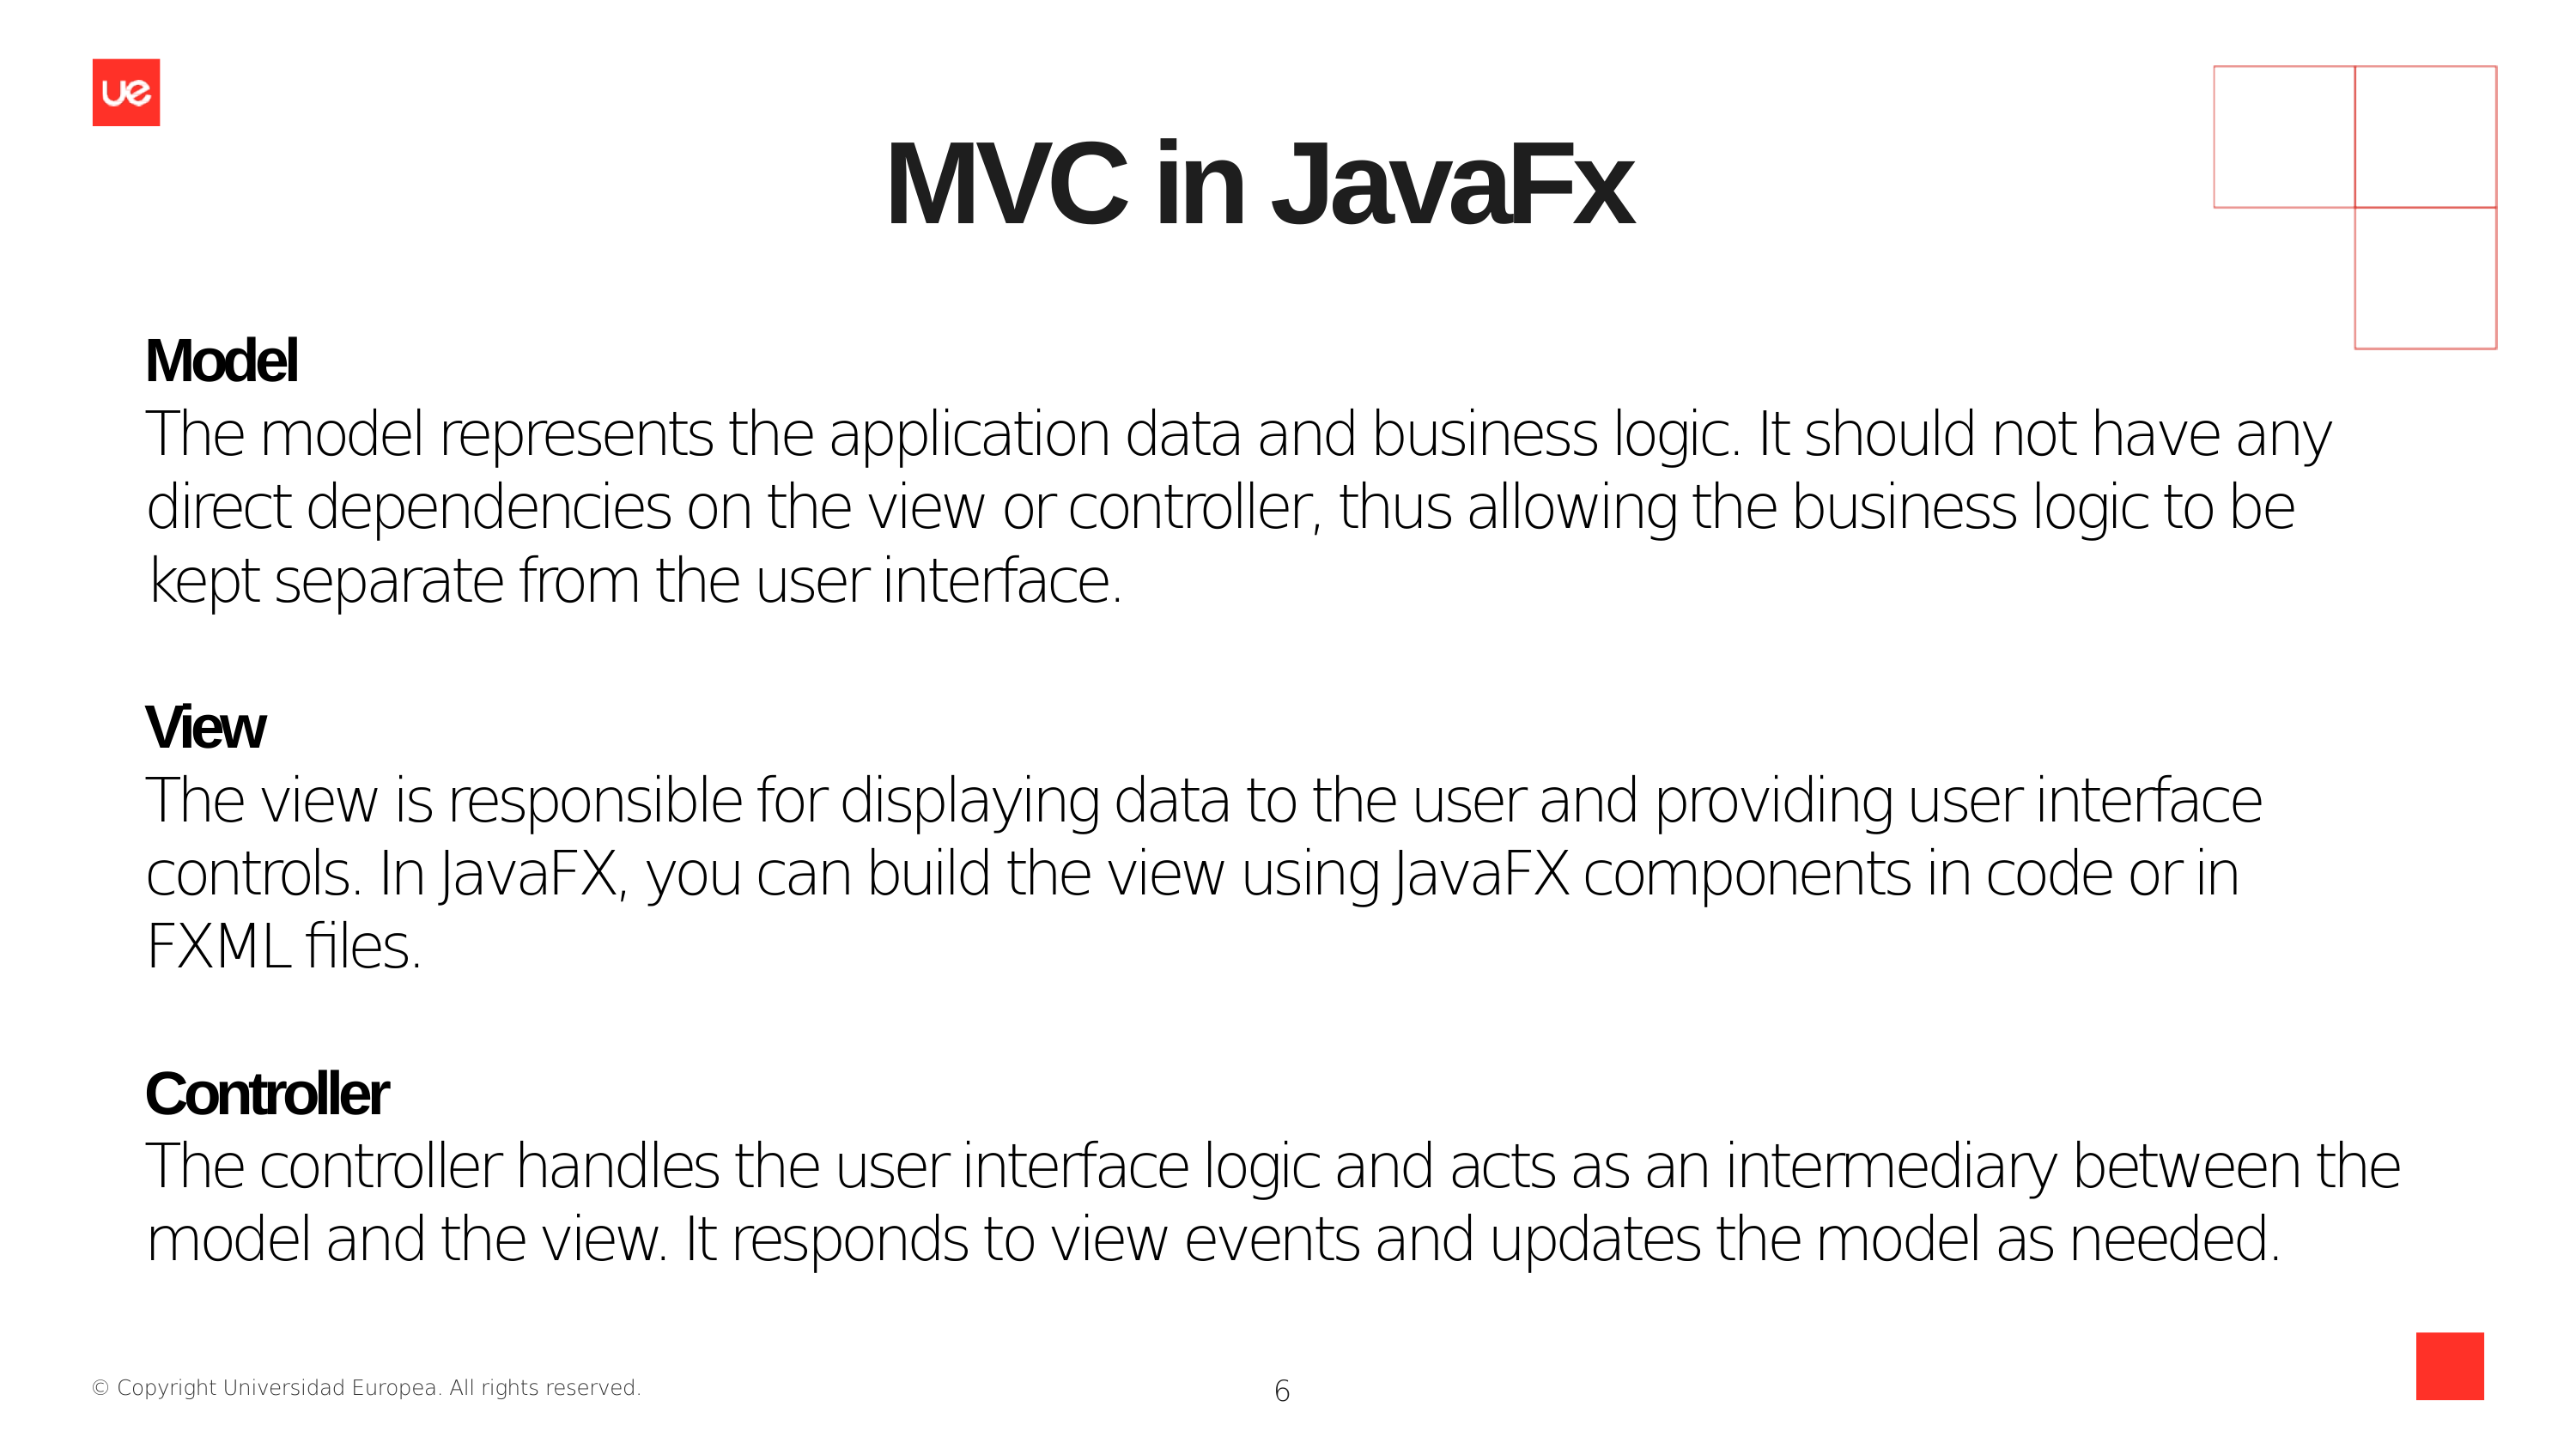

MVC in JavaFx
Model
The model represents the application data and business logic. It should not have any
direct dependencies on the view or controller, thus allowing the business logic to be
kept separate from the user interface.

View
The view is responsible for displaying data to the user and providing user interface
controls. In JavaFX, you can build the view using JavaFX components in code or in
FXML files.

Controller
The controller handles the user interface logic and acts as an intermediary between the
model and the view. It responds to view events and updates the model as needed.

6
© Copyright Universidad Europea. All rights reserved.